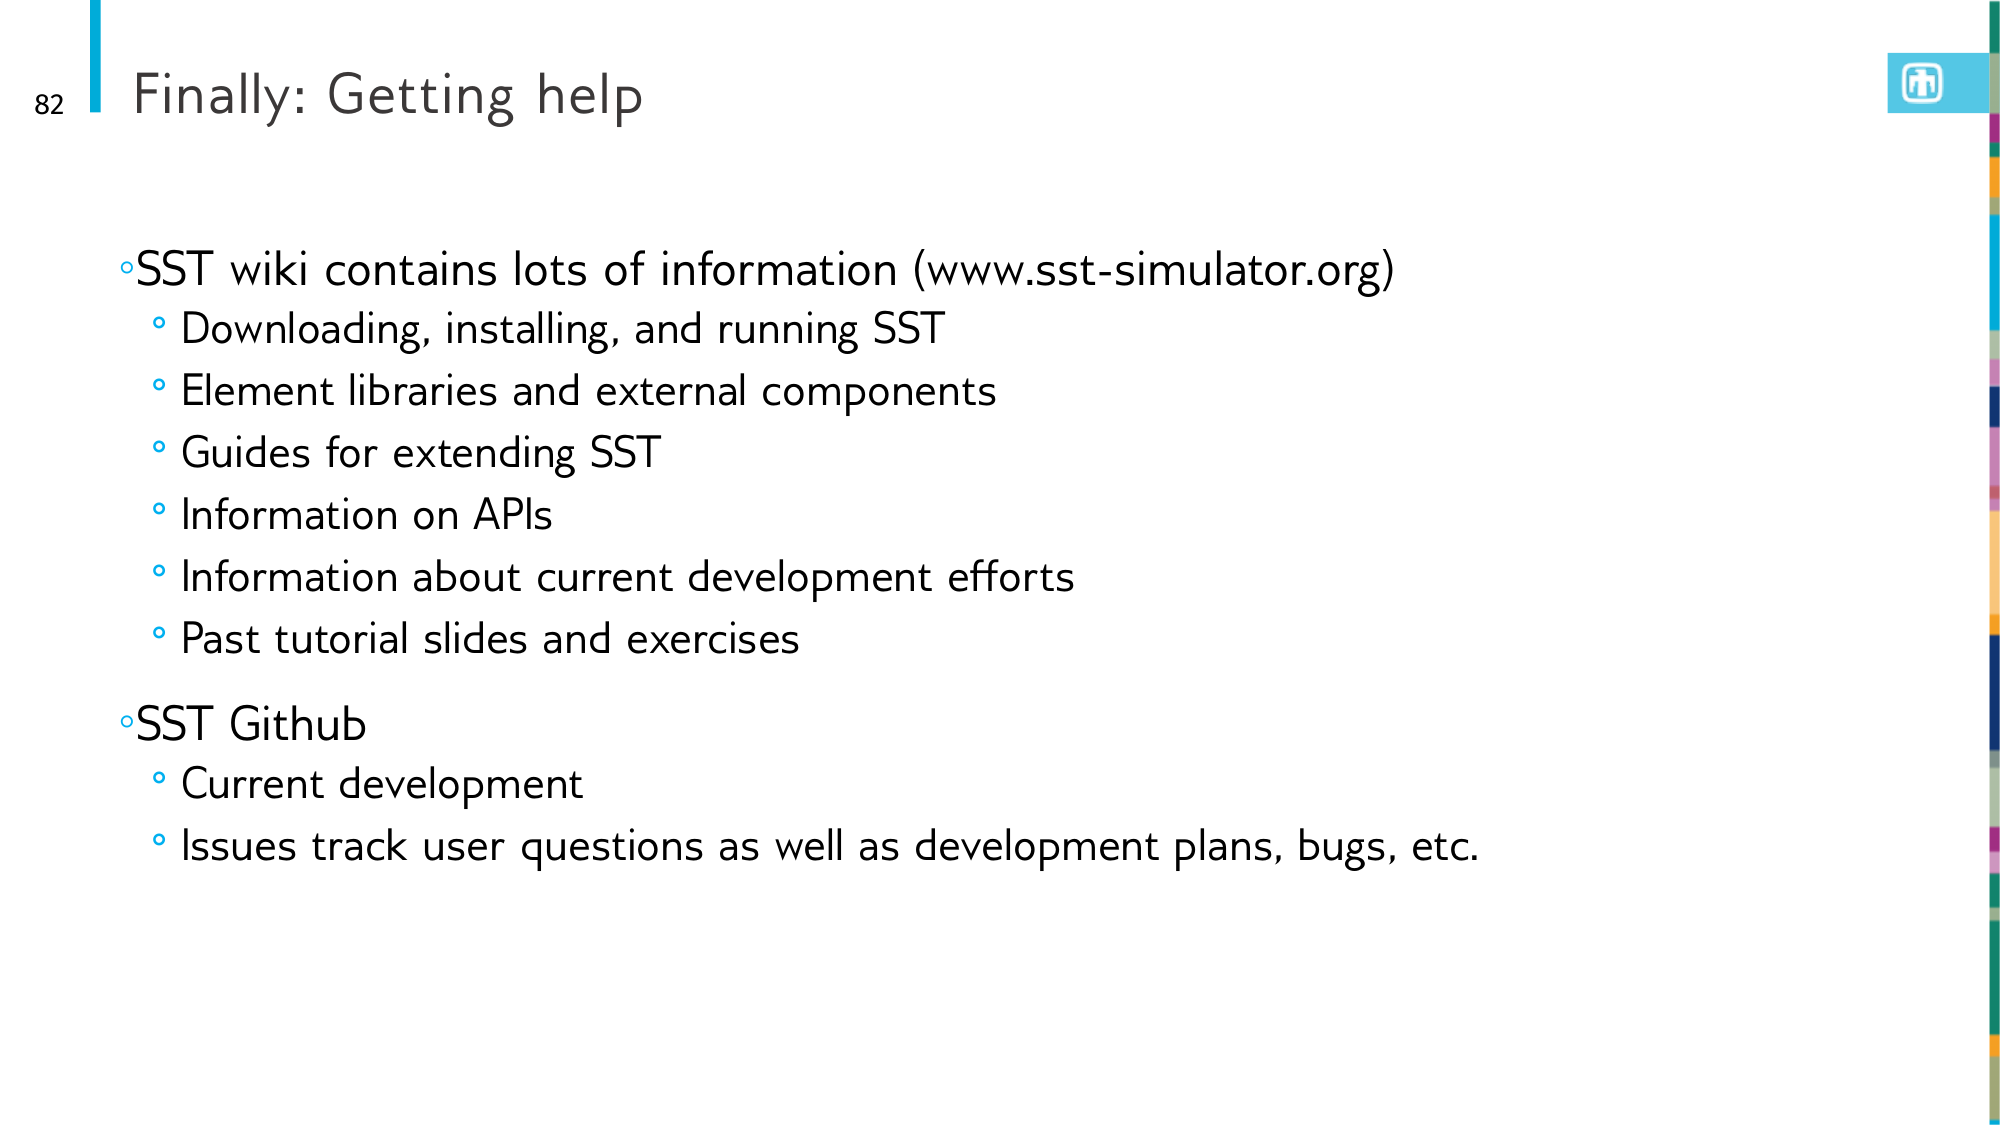

# Finally: Getting help
82
SST wiki contains lots of information (www.sst-simulator.org)
Downloading, installing, and running SST
Element libraries and external components
Guides for extending SST
Information on APIs
Information about current development efforts
Past tutorial slides and exercises
SST Github
Current development
Issues track user questions as well as development plans, bugs, etc.